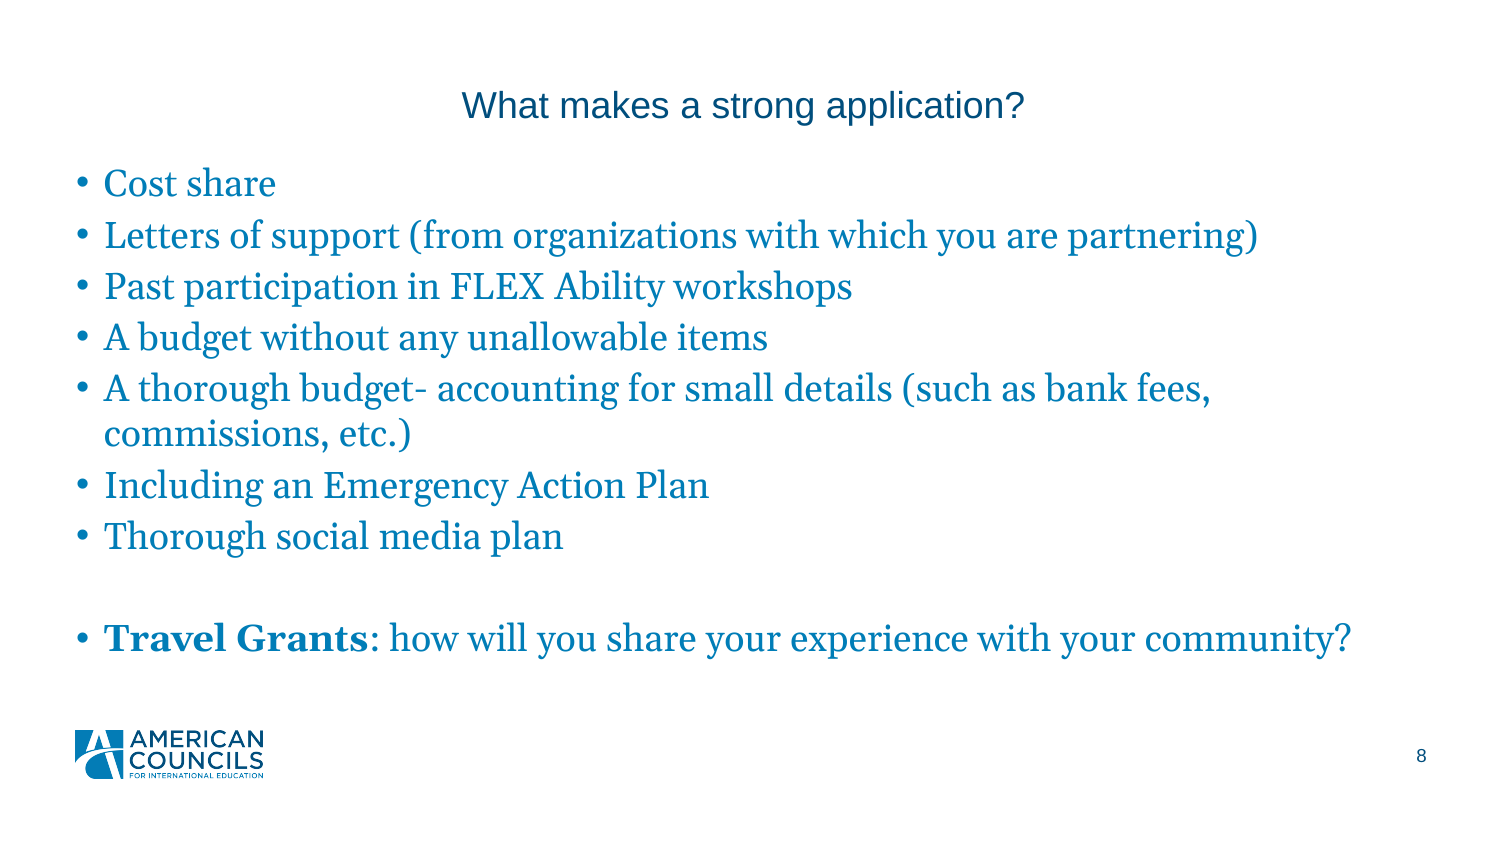

# What makes a strong application?
Cost share
Letters of support (from organizations with which you are partnering)
Past participation in FLEX Ability workshops
A budget without any unallowable items
A thorough budget- accounting for small details (such as bank fees, commissions, etc.)
Including an Emergency Action Plan
Thorough social media plan

Travel Grants: how will you share your experience with your community?

8